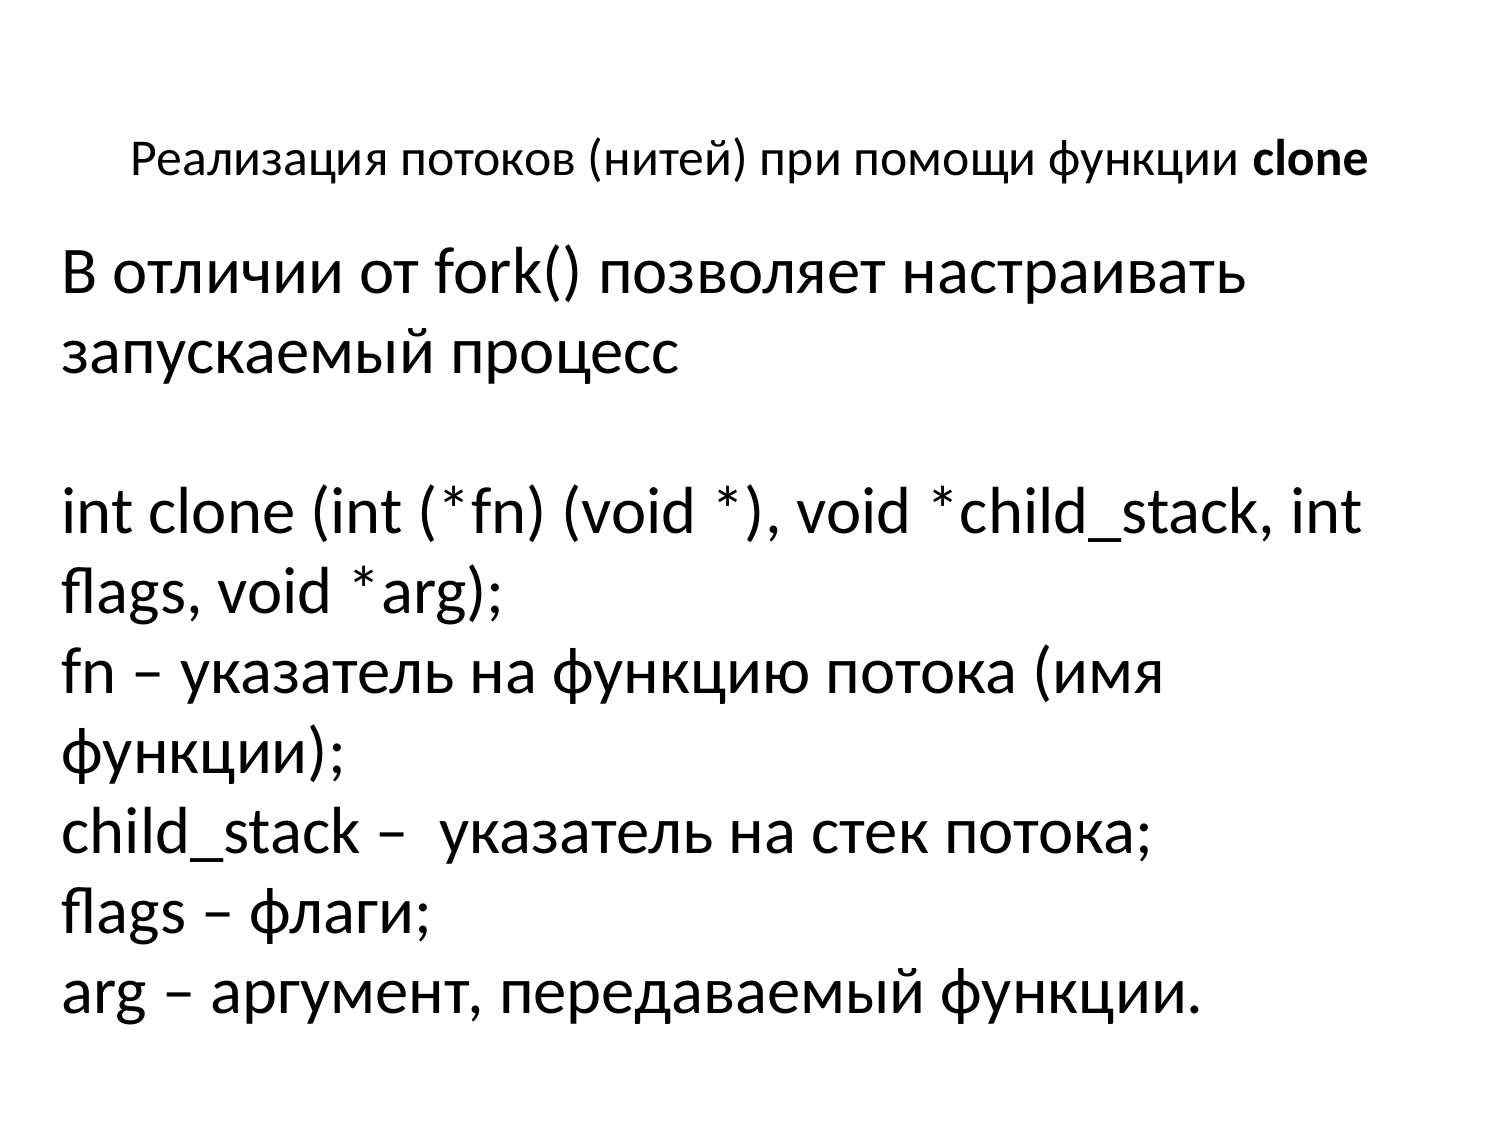

# Реализация потоков (нитей) при помощи функции clone
В отличии от fork() позволяет настраивать запускаемый процесс

int clone (int (*fn) (void *), void *child_stack, int flags, void *arg);
fn – указатель на функцию потока (имя функции);
child_stack –  указатель на стек потока;
flags – флаги;
arg – аргумент, передаваемый функции.